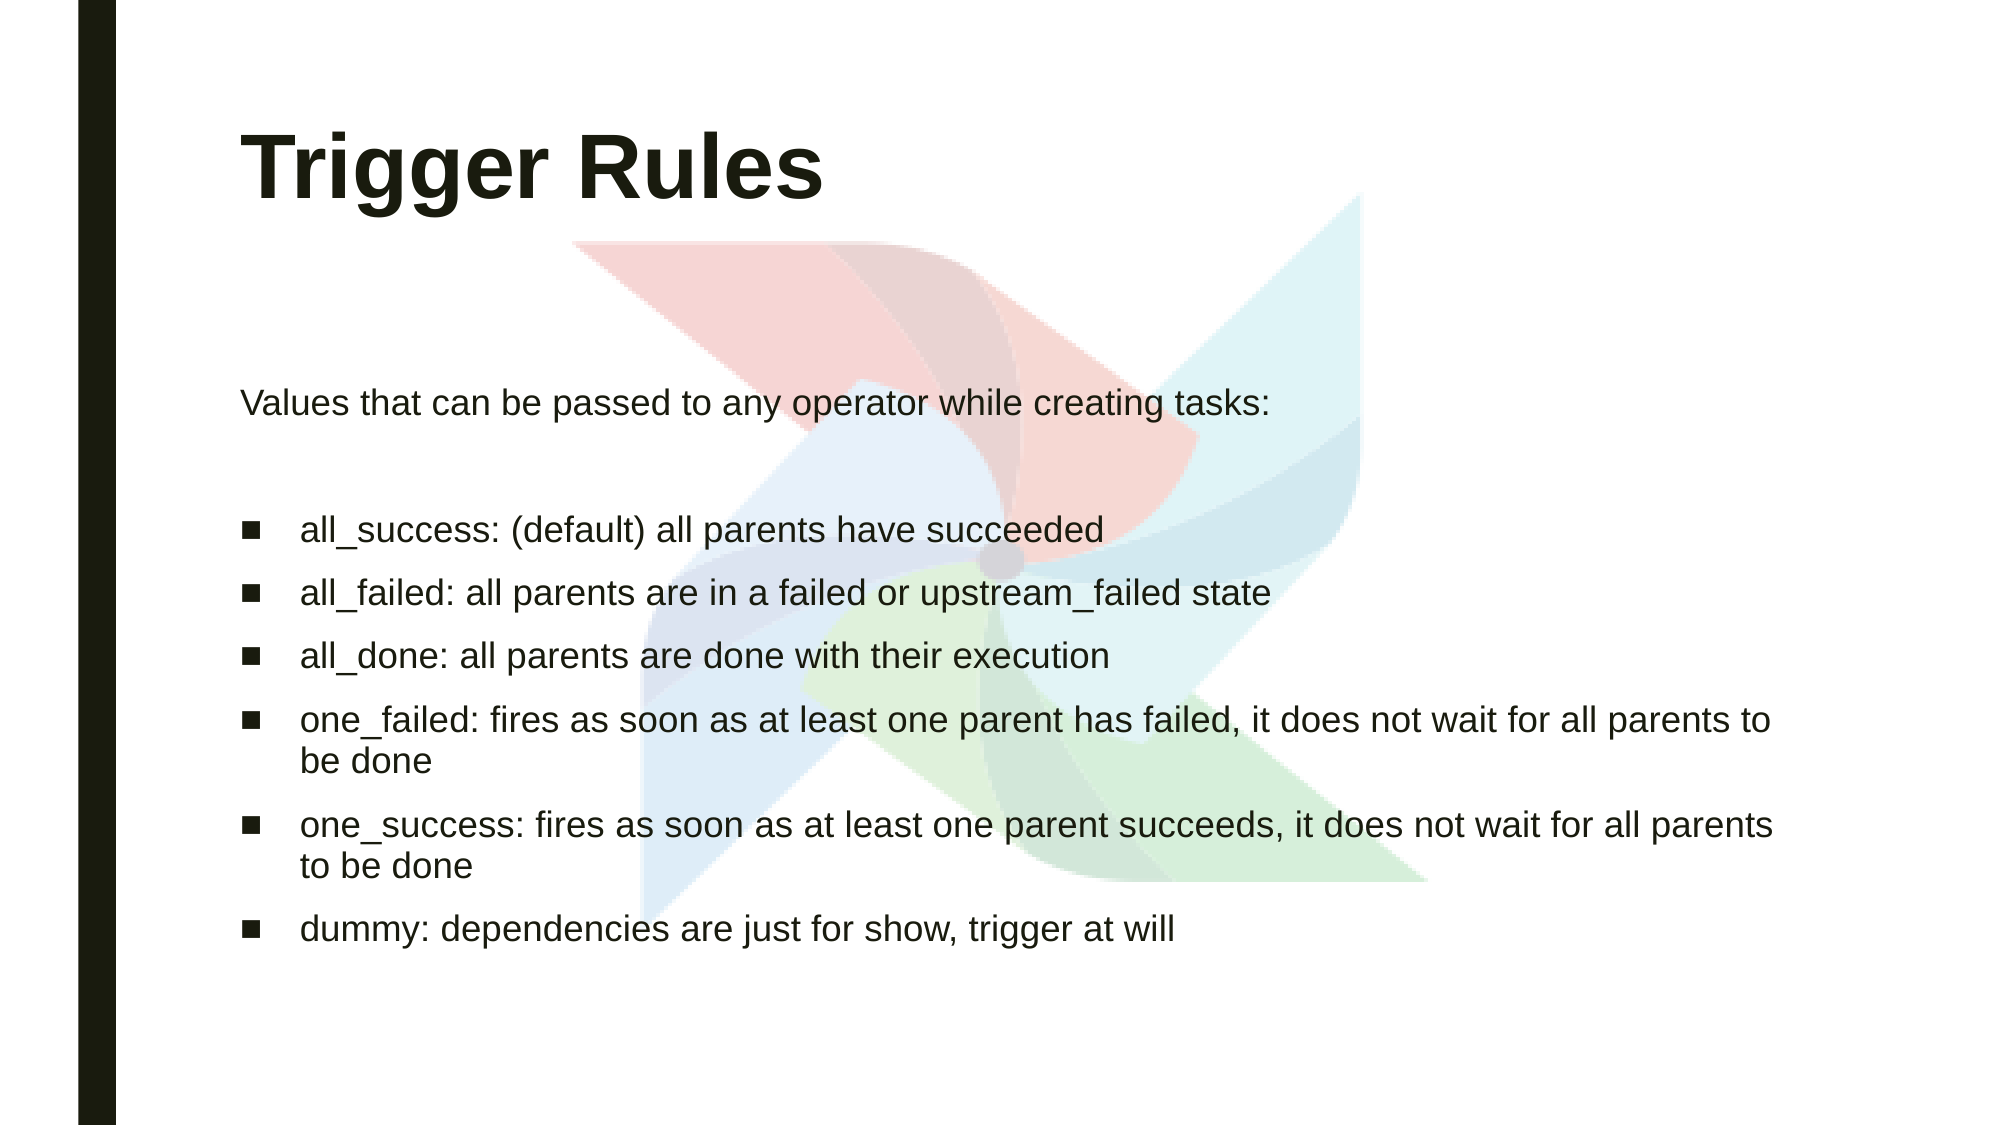

# Trigger Rules
Values that can be passed to any operator while creating tasks:

all_success: (default) all parents have succeeded
all_failed: all parents are in a failed or upstream_failed state
all_done: all parents are done with their execution
one_failed: fires as soon as at least one parent has failed, it does not wait for all parents to be done
one_success: fires as soon as at least one parent succeeds, it does not wait for all parents to be done
dummy: dependencies are just for show, trigger at will